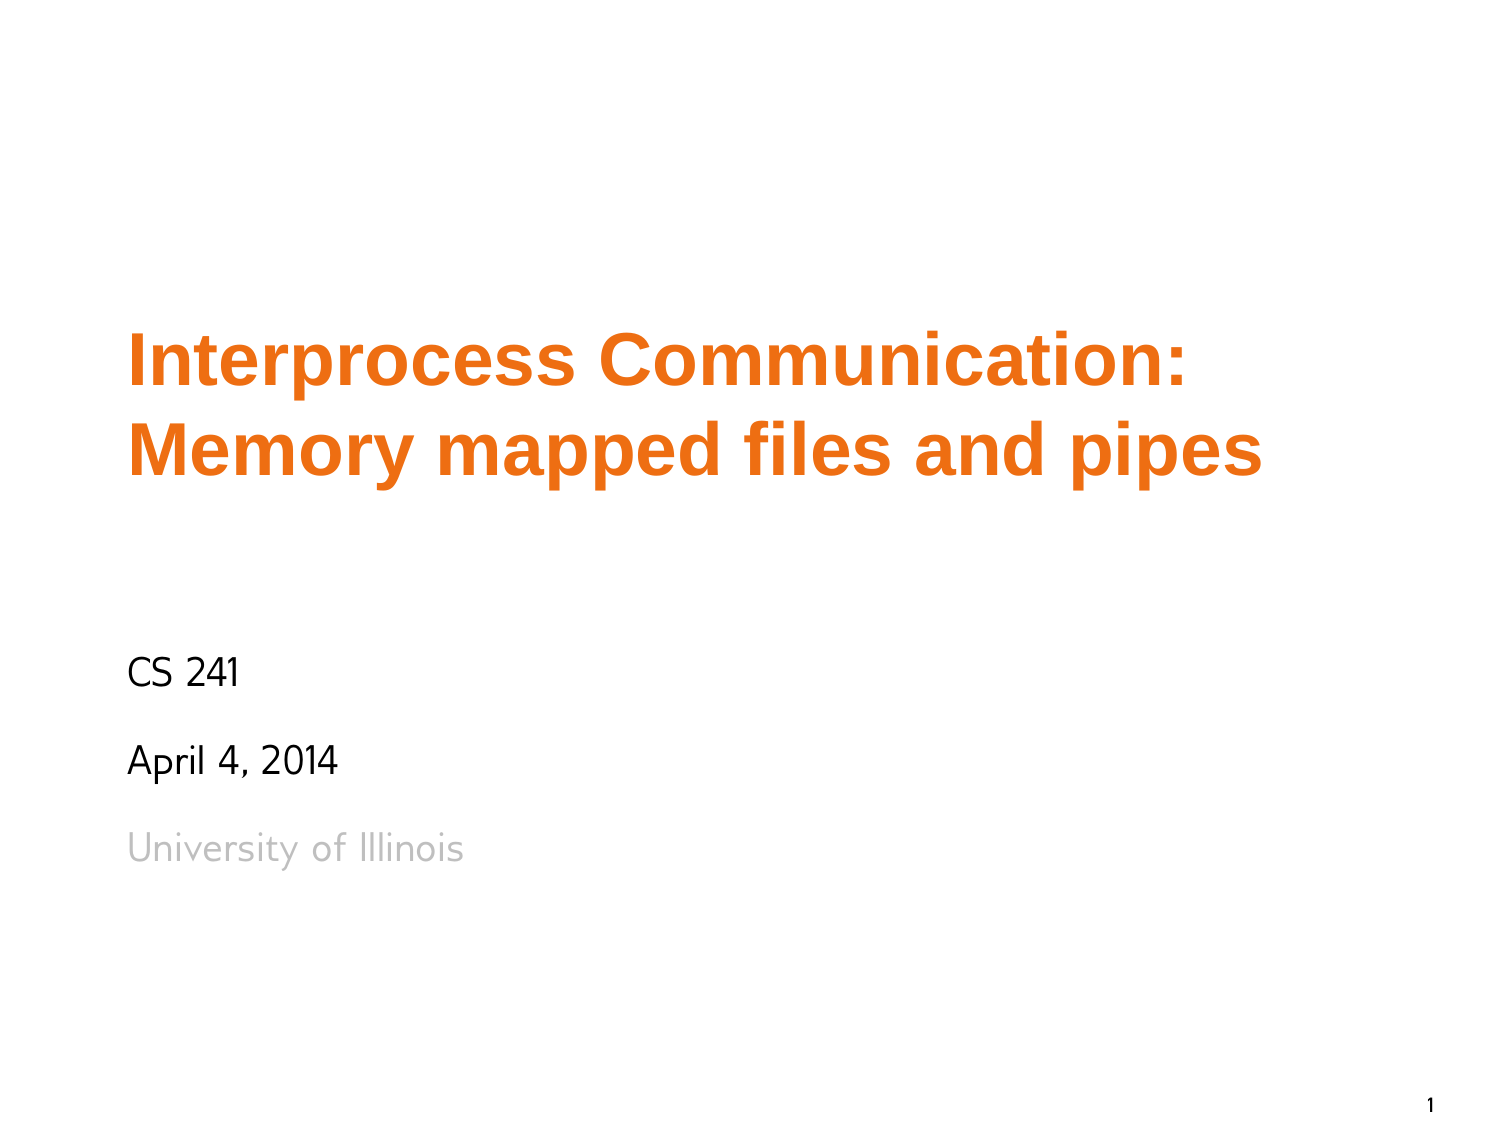

# Interprocess Communication: Memory mapped files and pipes
CS 241
April 4, 2014
University of Illinois